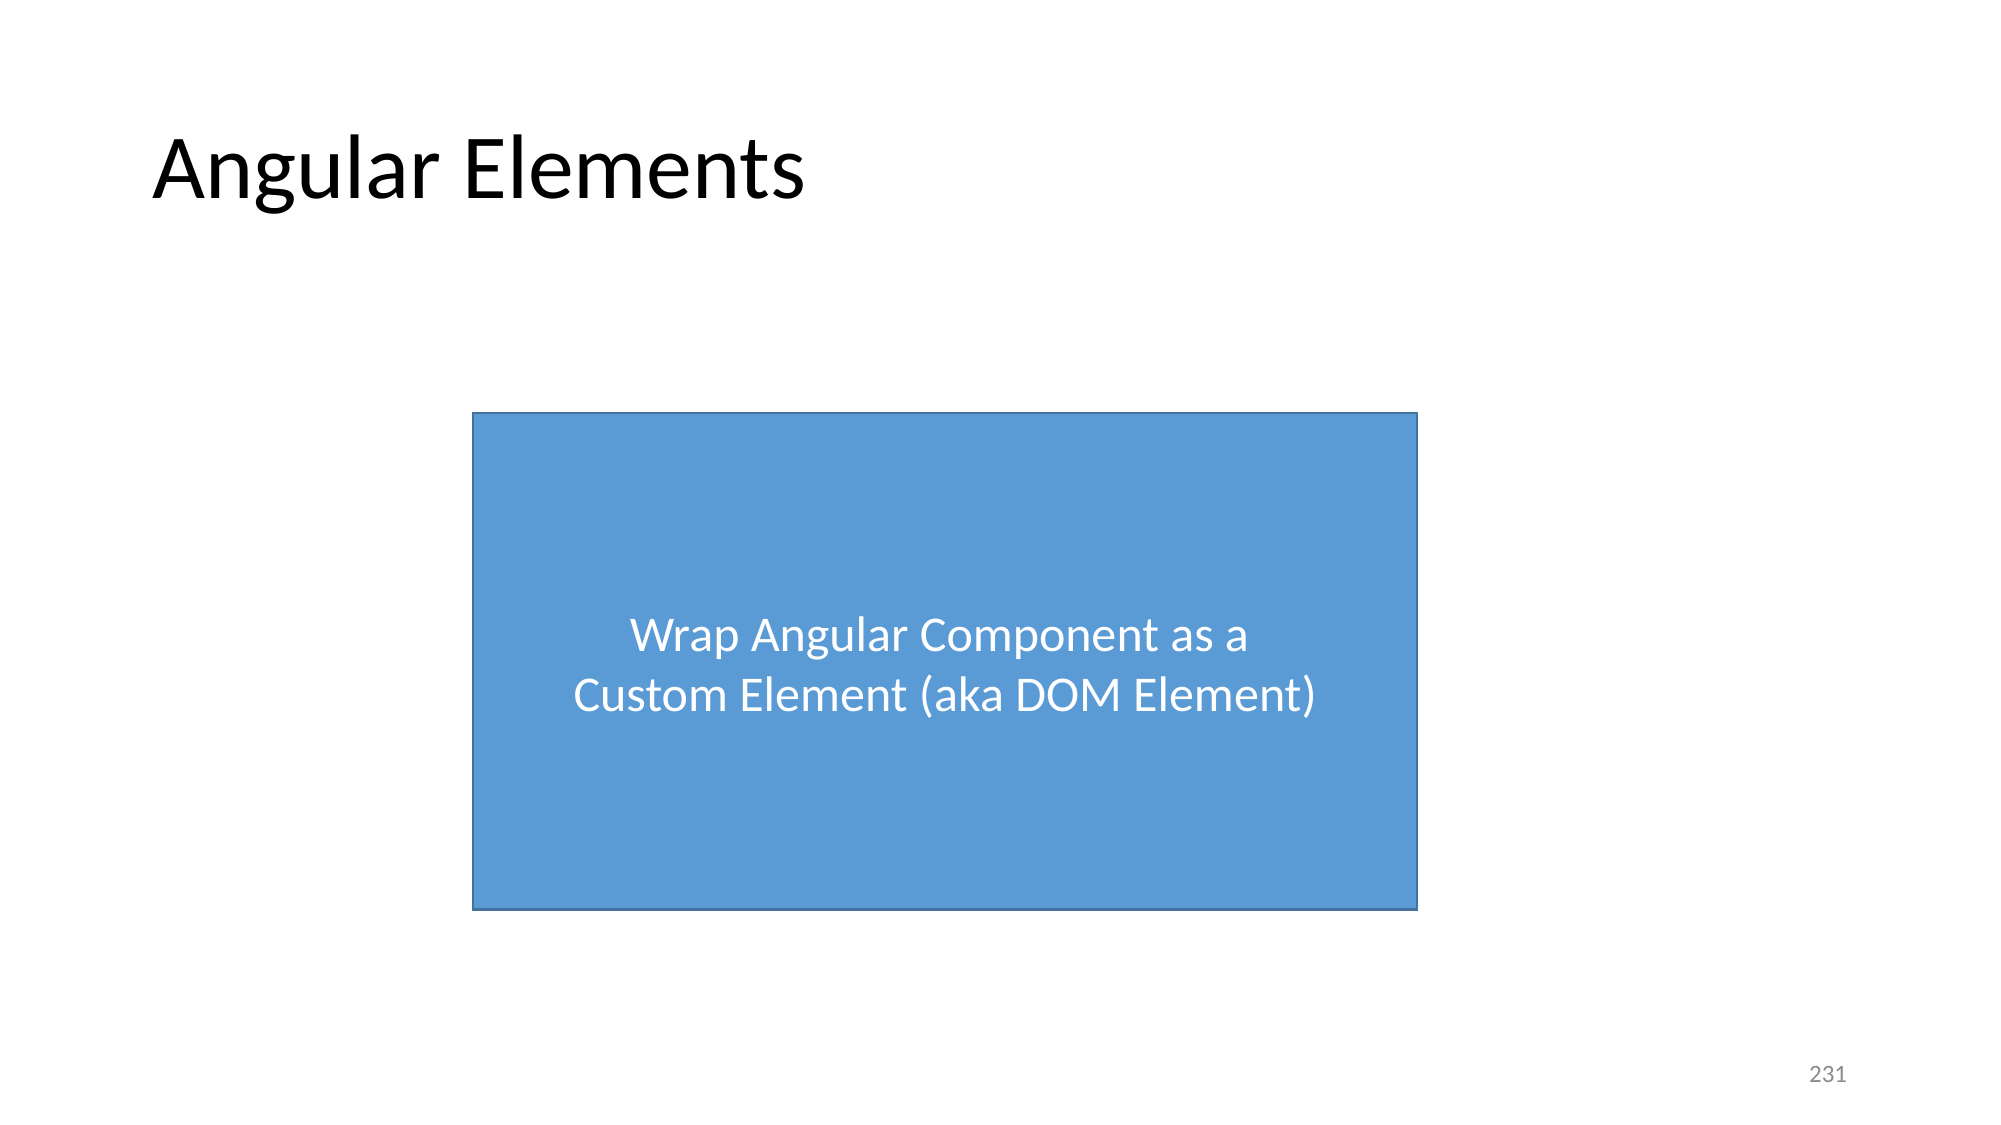

# Angular Elements

Wrap Angular Component as a
Custom Element (aka DOM Element)
231